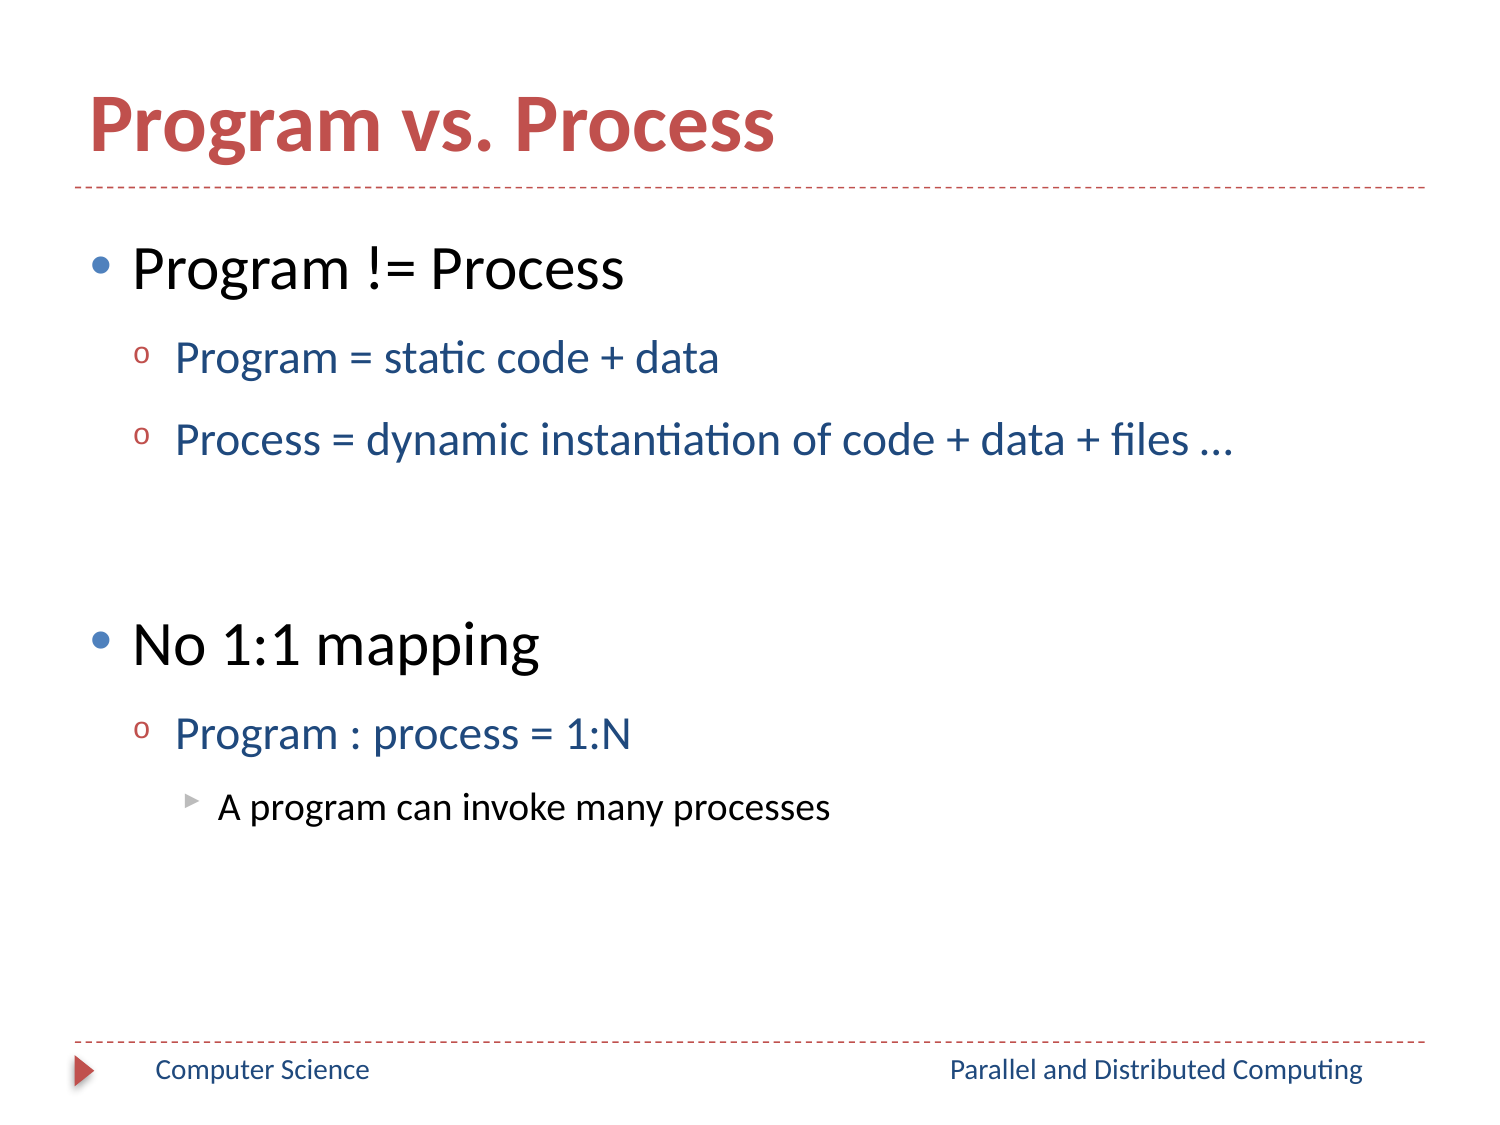

# Program vs. Process
Program != Process
Program = static code + data
Process = dynamic instantiation of code + data + files …

No 1:1 mapping
Program : process = 1:N
A program can invoke many processes
Computer Science
Parallel and Distributed Computing